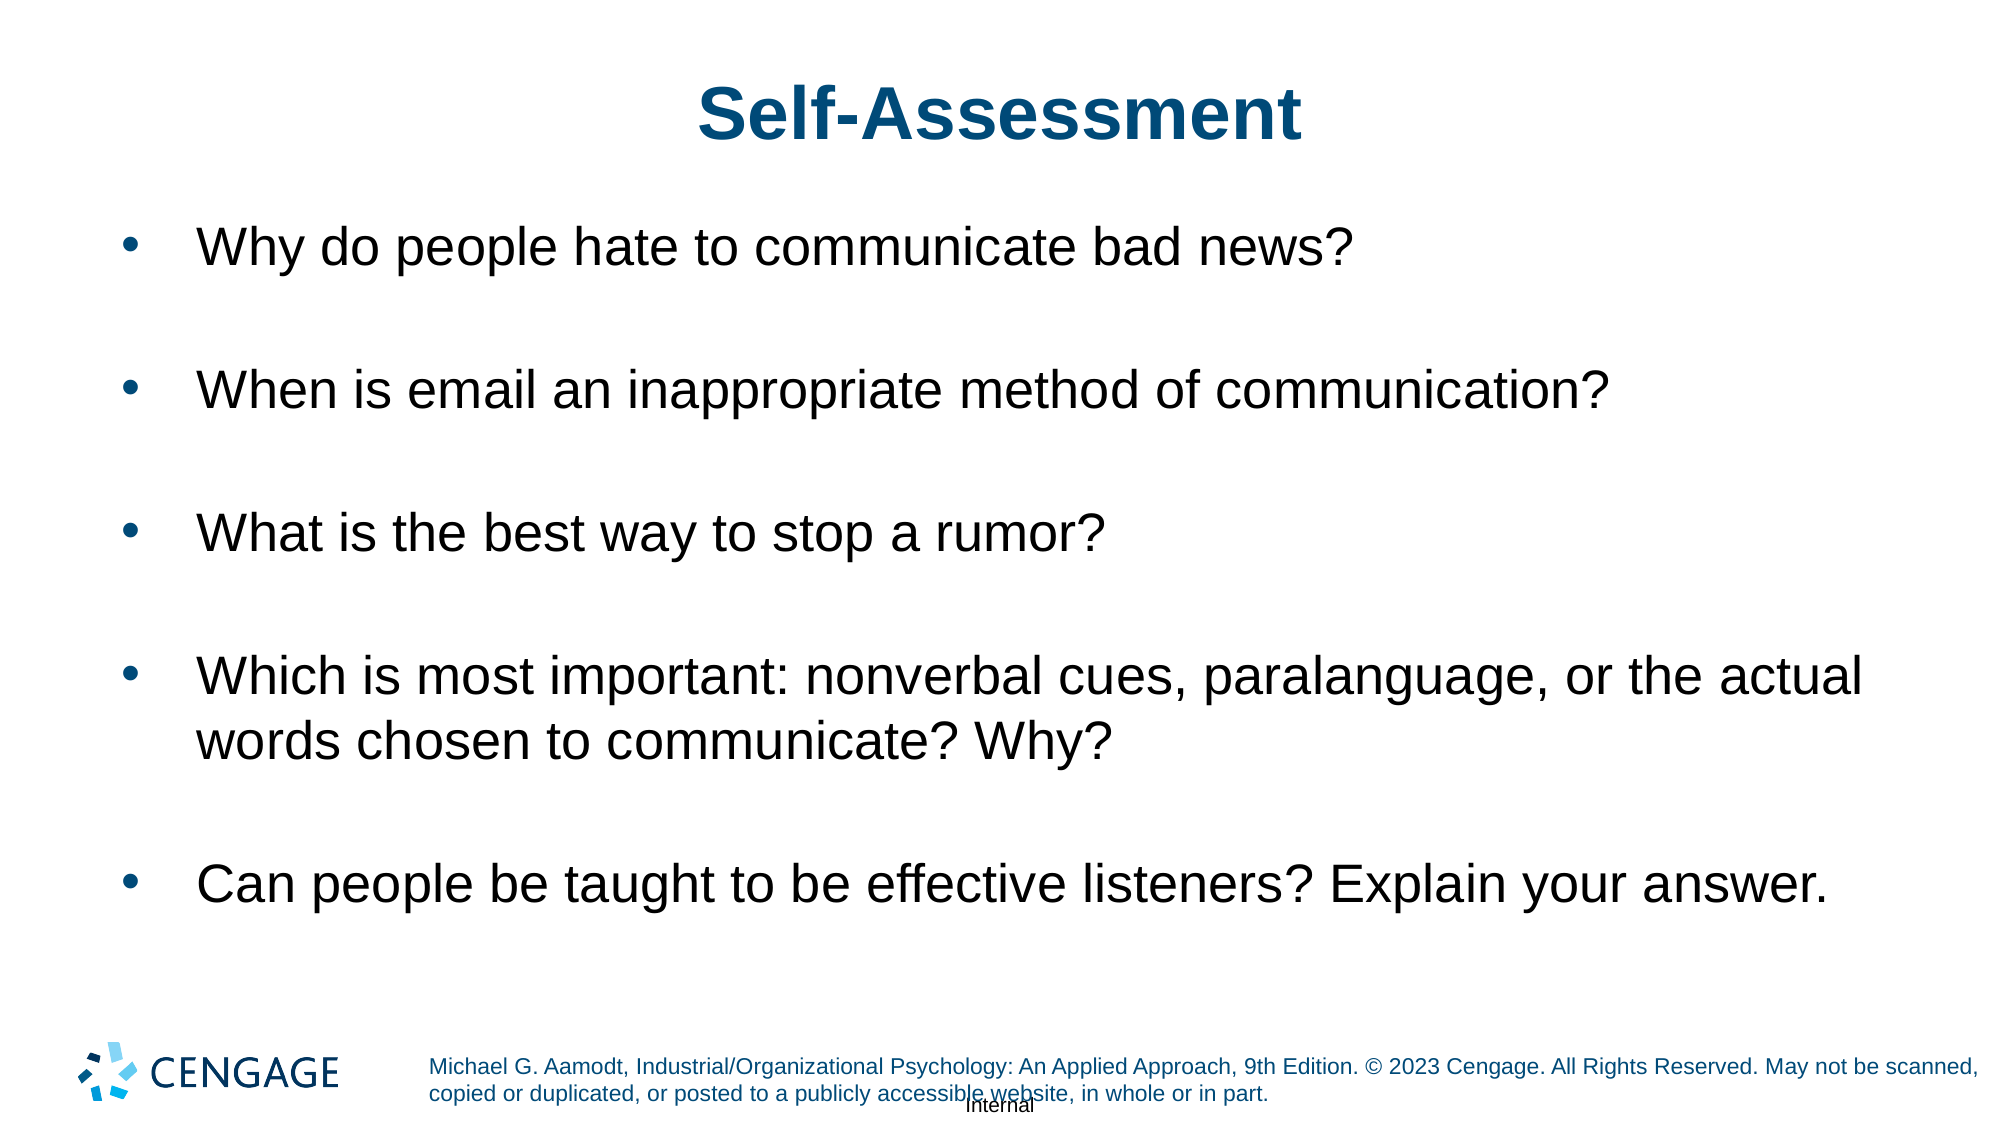

# Self-Assessment
Why do people hate to communicate bad news?
When is email an inappropriate method of communication?
What is the best way to stop a rumor?
Which is most important: nonverbal cues, paralanguage, or the actual words chosen to communicate? Why?
Can people be taught to be effective listeners? Explain your answer.